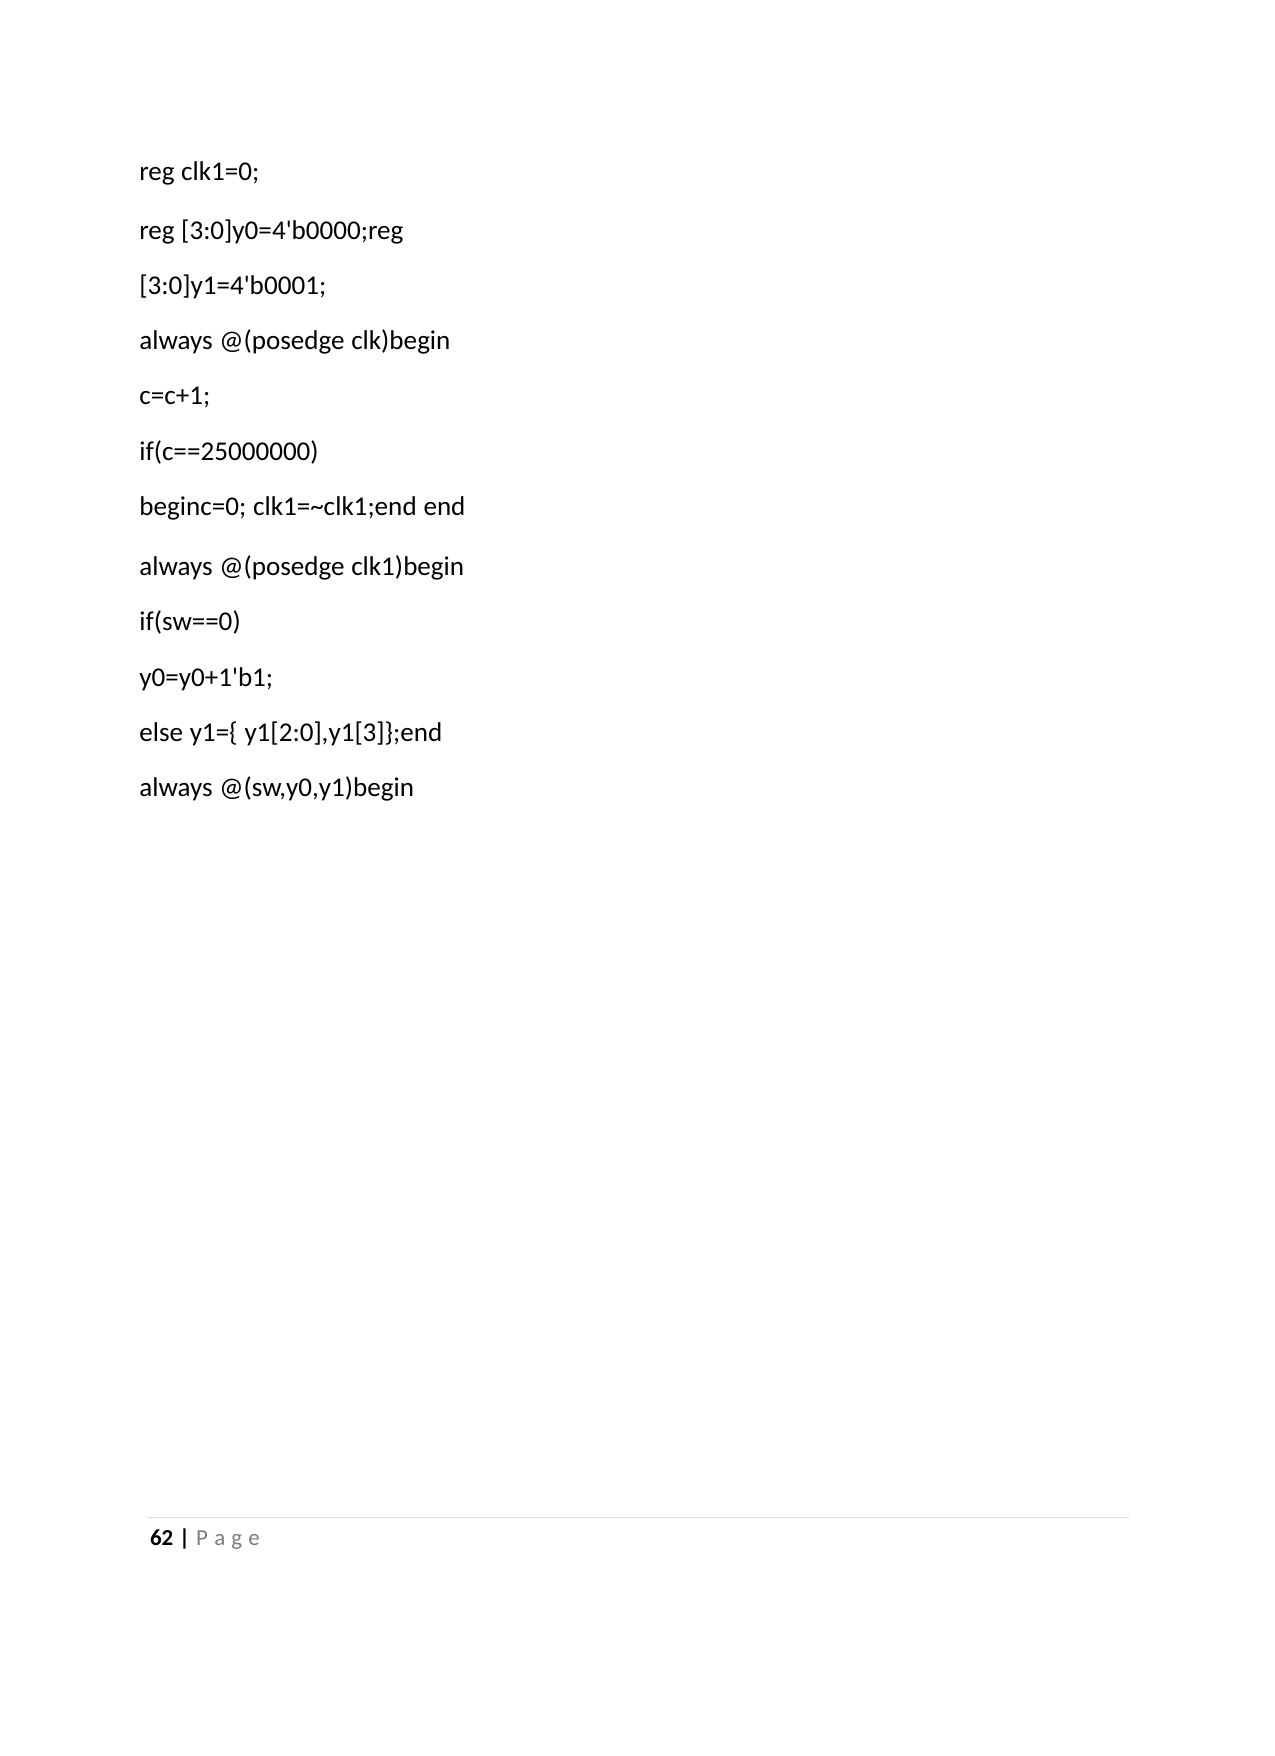

reg clk1=0;
reg [3:0]y0=4'b0000;reg [3:0]y1=4'b0001;
always @(posedge clk)begin c=c+1;
if(c==25000000)
beginc=0; clk1=~clk1;end end
always @(posedge clk1)begin if(sw==0)
y0=y0+1'b1;
else y1={ y1[2:0],y1[3]};end always @(sw,y0,y1)begin

62 | P a g e